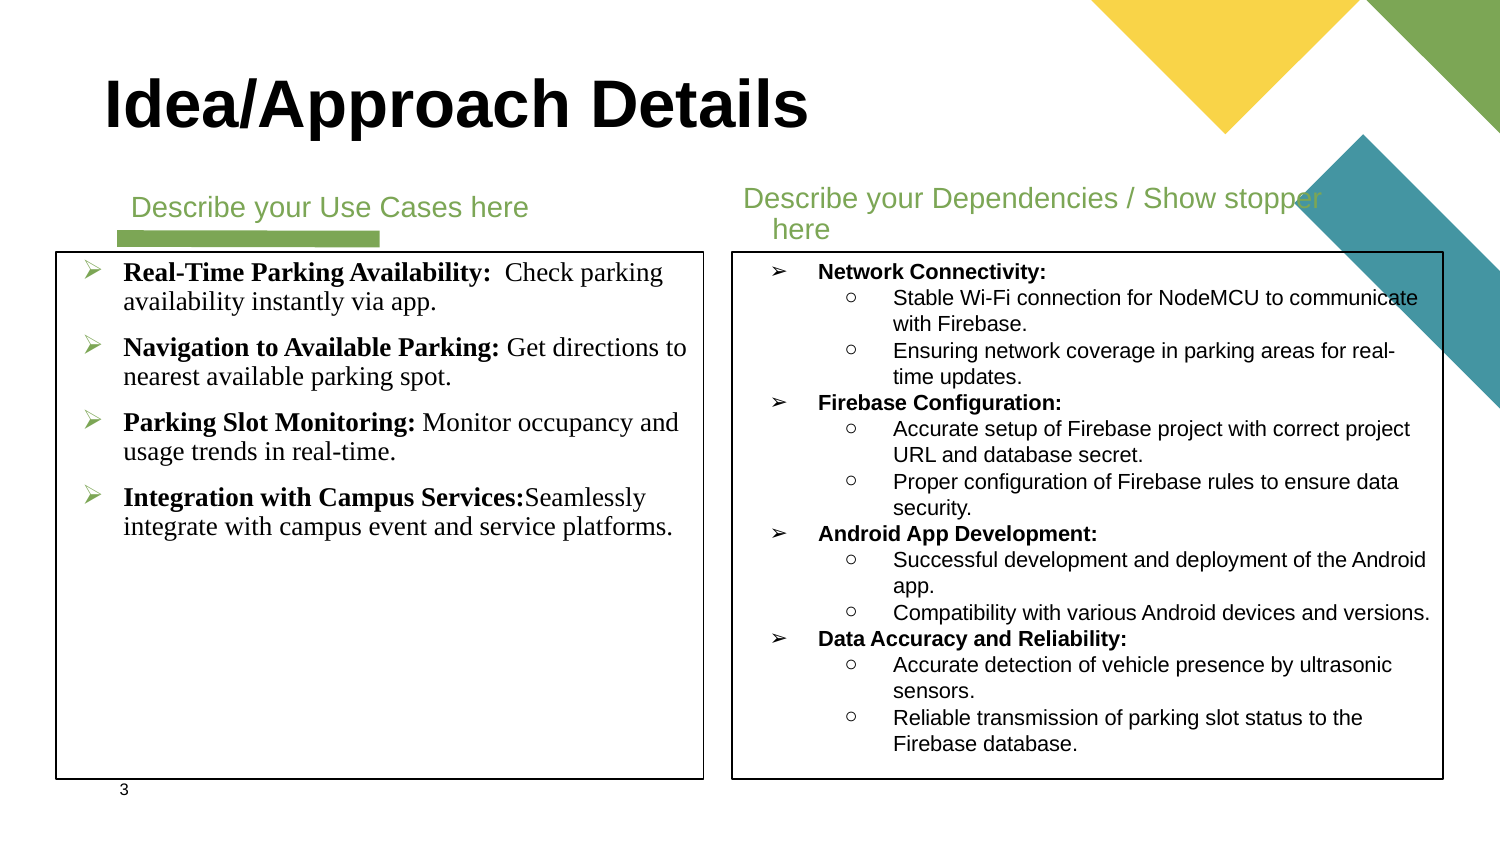

# Idea/Approach Details
Describe your Dependencies / Show stopper here
Describe your Use Cases here
Real-Time Parking Availability:  Check parking availability instantly via app.
Navigation to Available Parking: Get directions to nearest available parking spot.
Parking Slot Monitoring: Monitor occupancy and usage trends in real-time.
Integration with Campus Services:Seamlessly integrate with campus event and service platforms.

Network Connectivity:
Stable Wi-Fi connection for NodeMCU to communicate with Firebase.
Ensuring network coverage in parking areas for real-time updates.
Firebase Configuration:
Accurate setup of Firebase project with correct project URL and database secret.
Proper configuration of Firebase rules to ensure data security.
Android App Development:
Successful development and deployment of the Android app.
Compatibility with various Android devices and versions.
Data Accuracy and Reliability:
Accurate detection of vehicle presence by ultrasonic sensors.
Reliable transmission of parking slot status to the Firebase database.

3